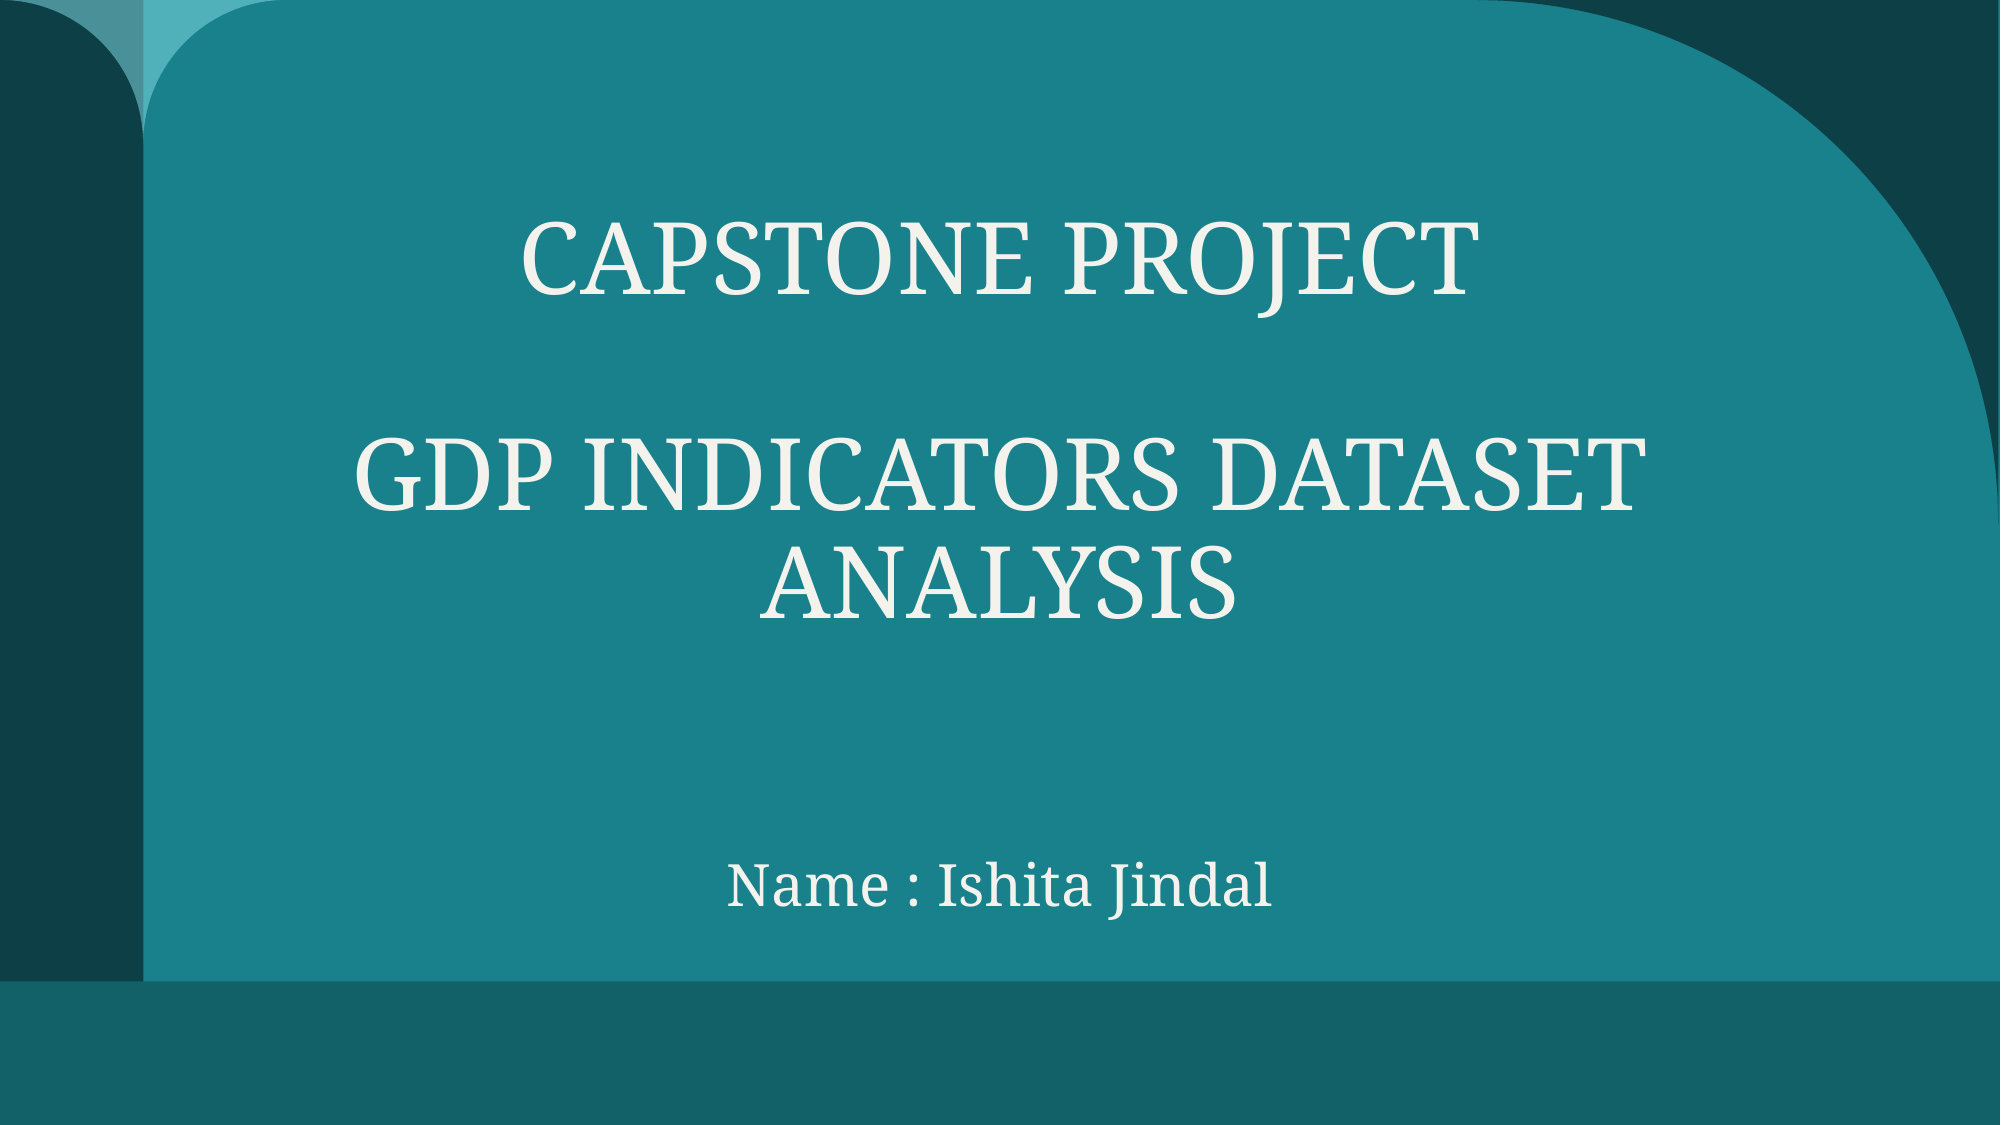

# CAPSTONE PROJECT GDP INDICATORS DATASET ANALYSIS Name : Ishita Jindal
1